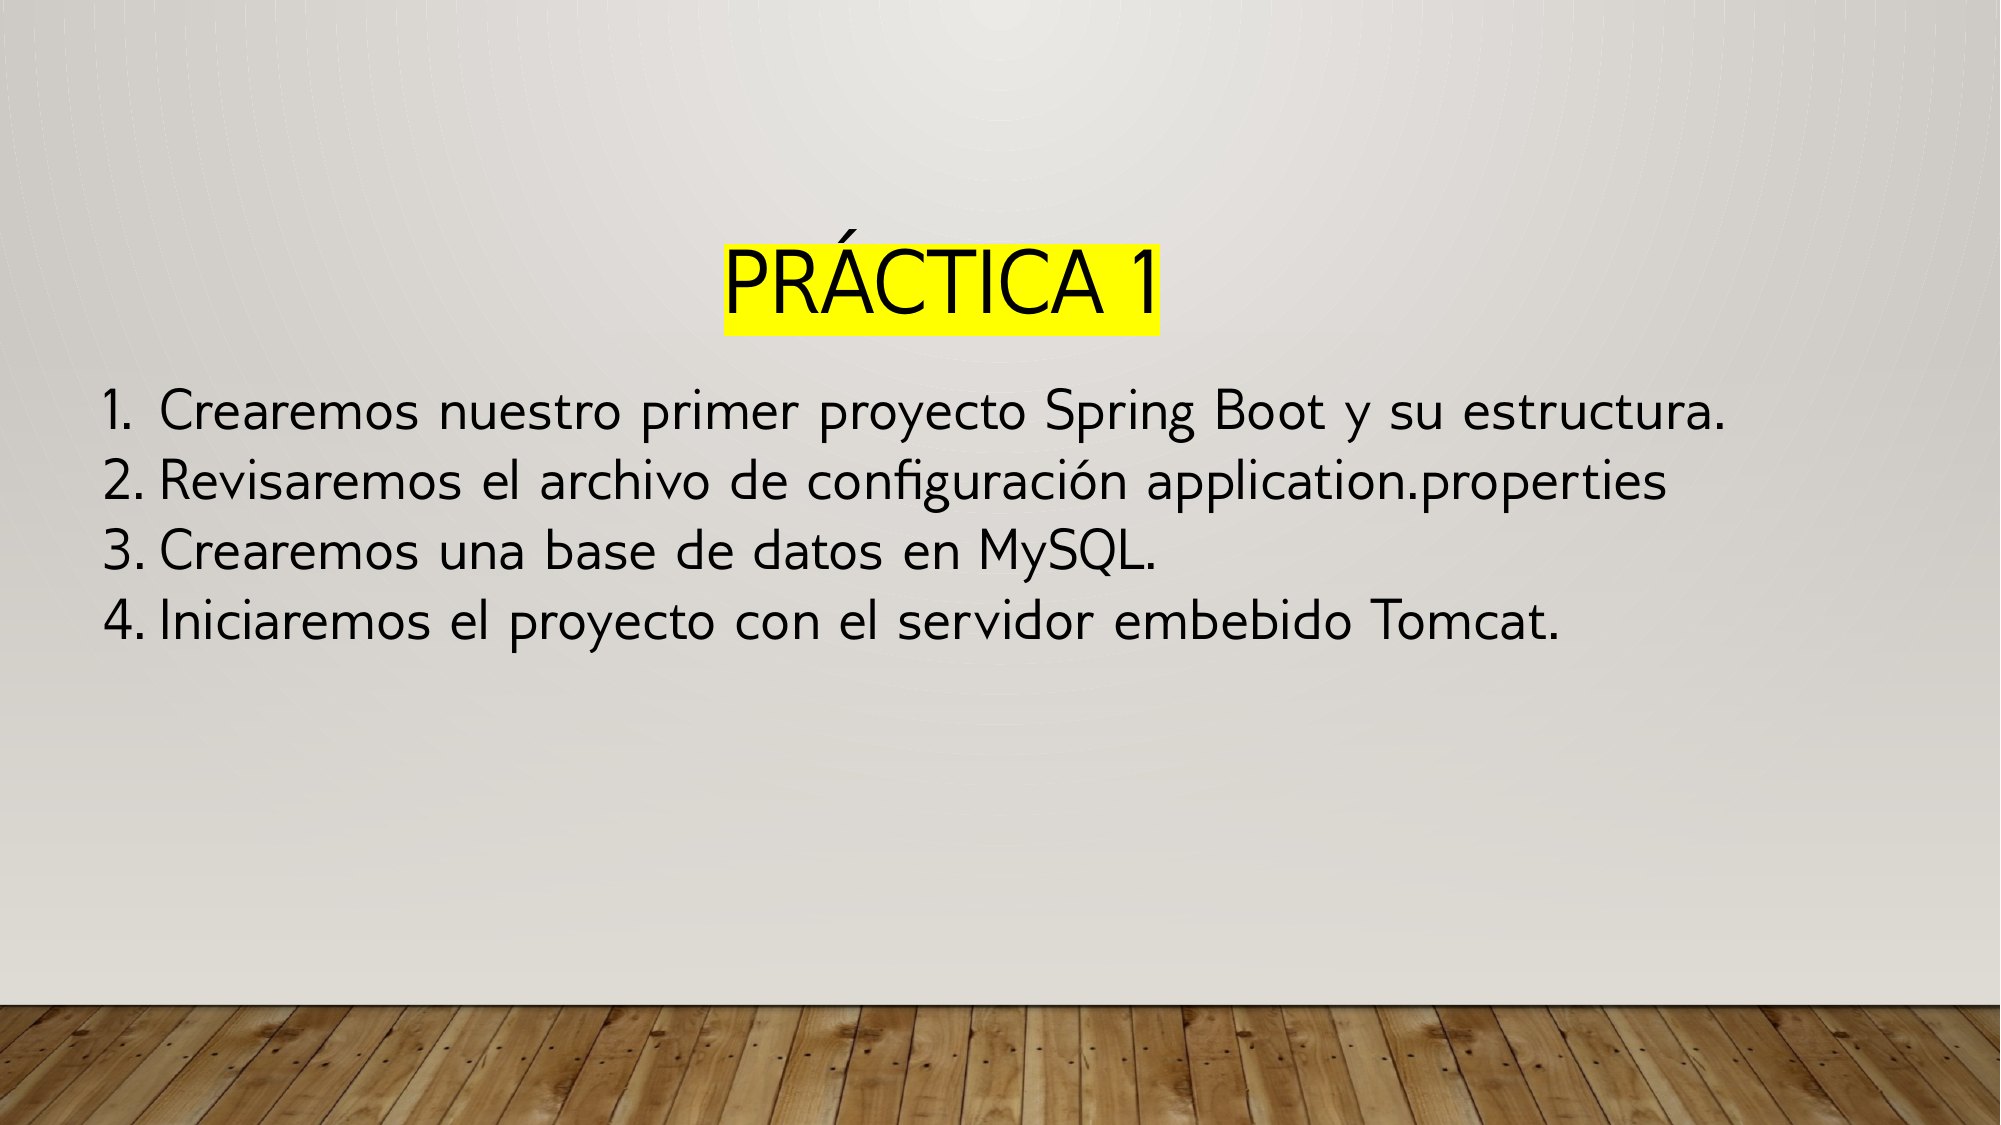

PRÁCTICA 1
Crearemos nuestro primer proyecto Spring Boot y su estructura.
Revisaremos el archivo de configuración application.properties
Crearemos una base de datos en MySQL.
Iniciaremos el proyecto con el servidor embebido Tomcat.